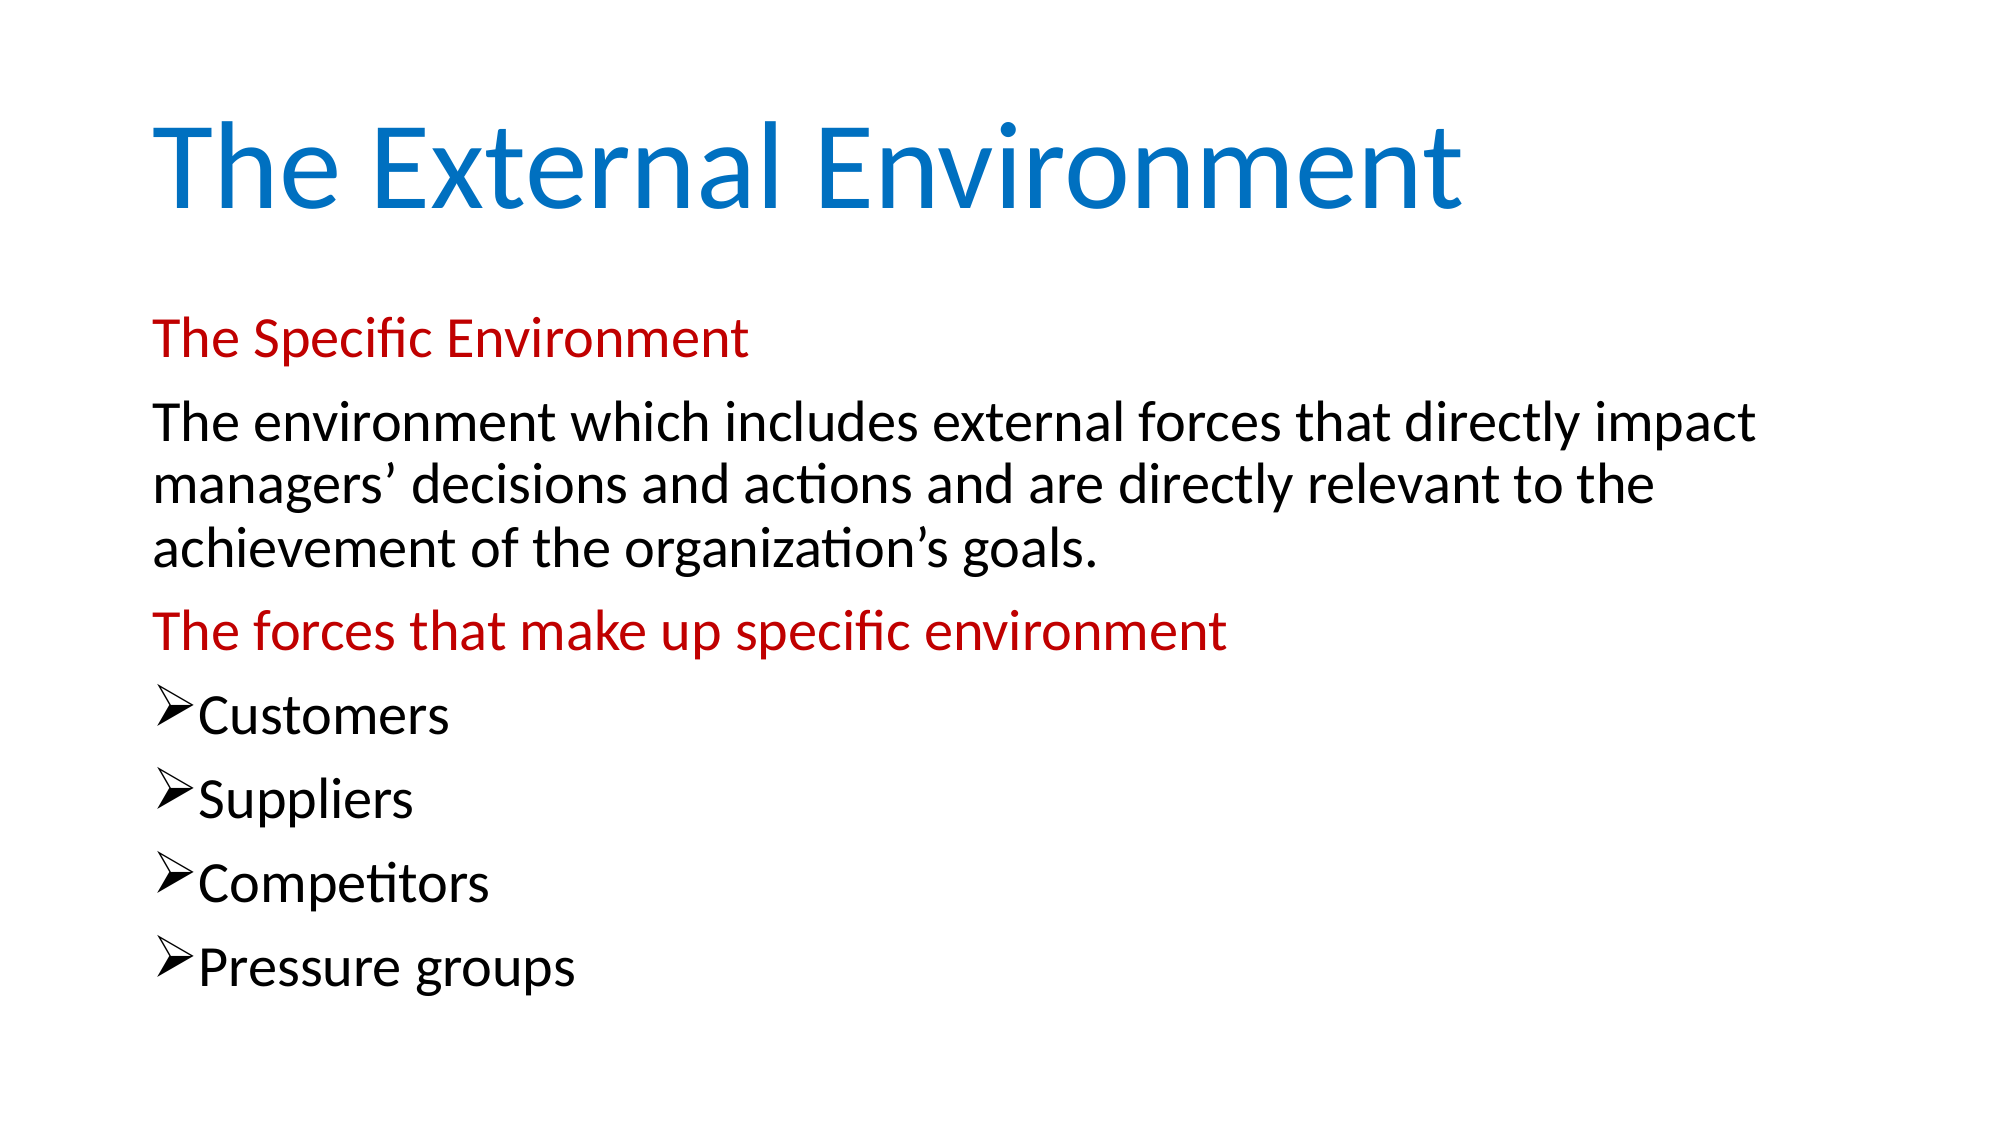

# The External Environment
The Specific Environment
The environment which includes external forces that directly impact managers’ decisions and actions and are directly relevant to the achievement of the organization’s goals.
The forces that make up specific environment
Customers
Suppliers
Competitors
Pressure groups